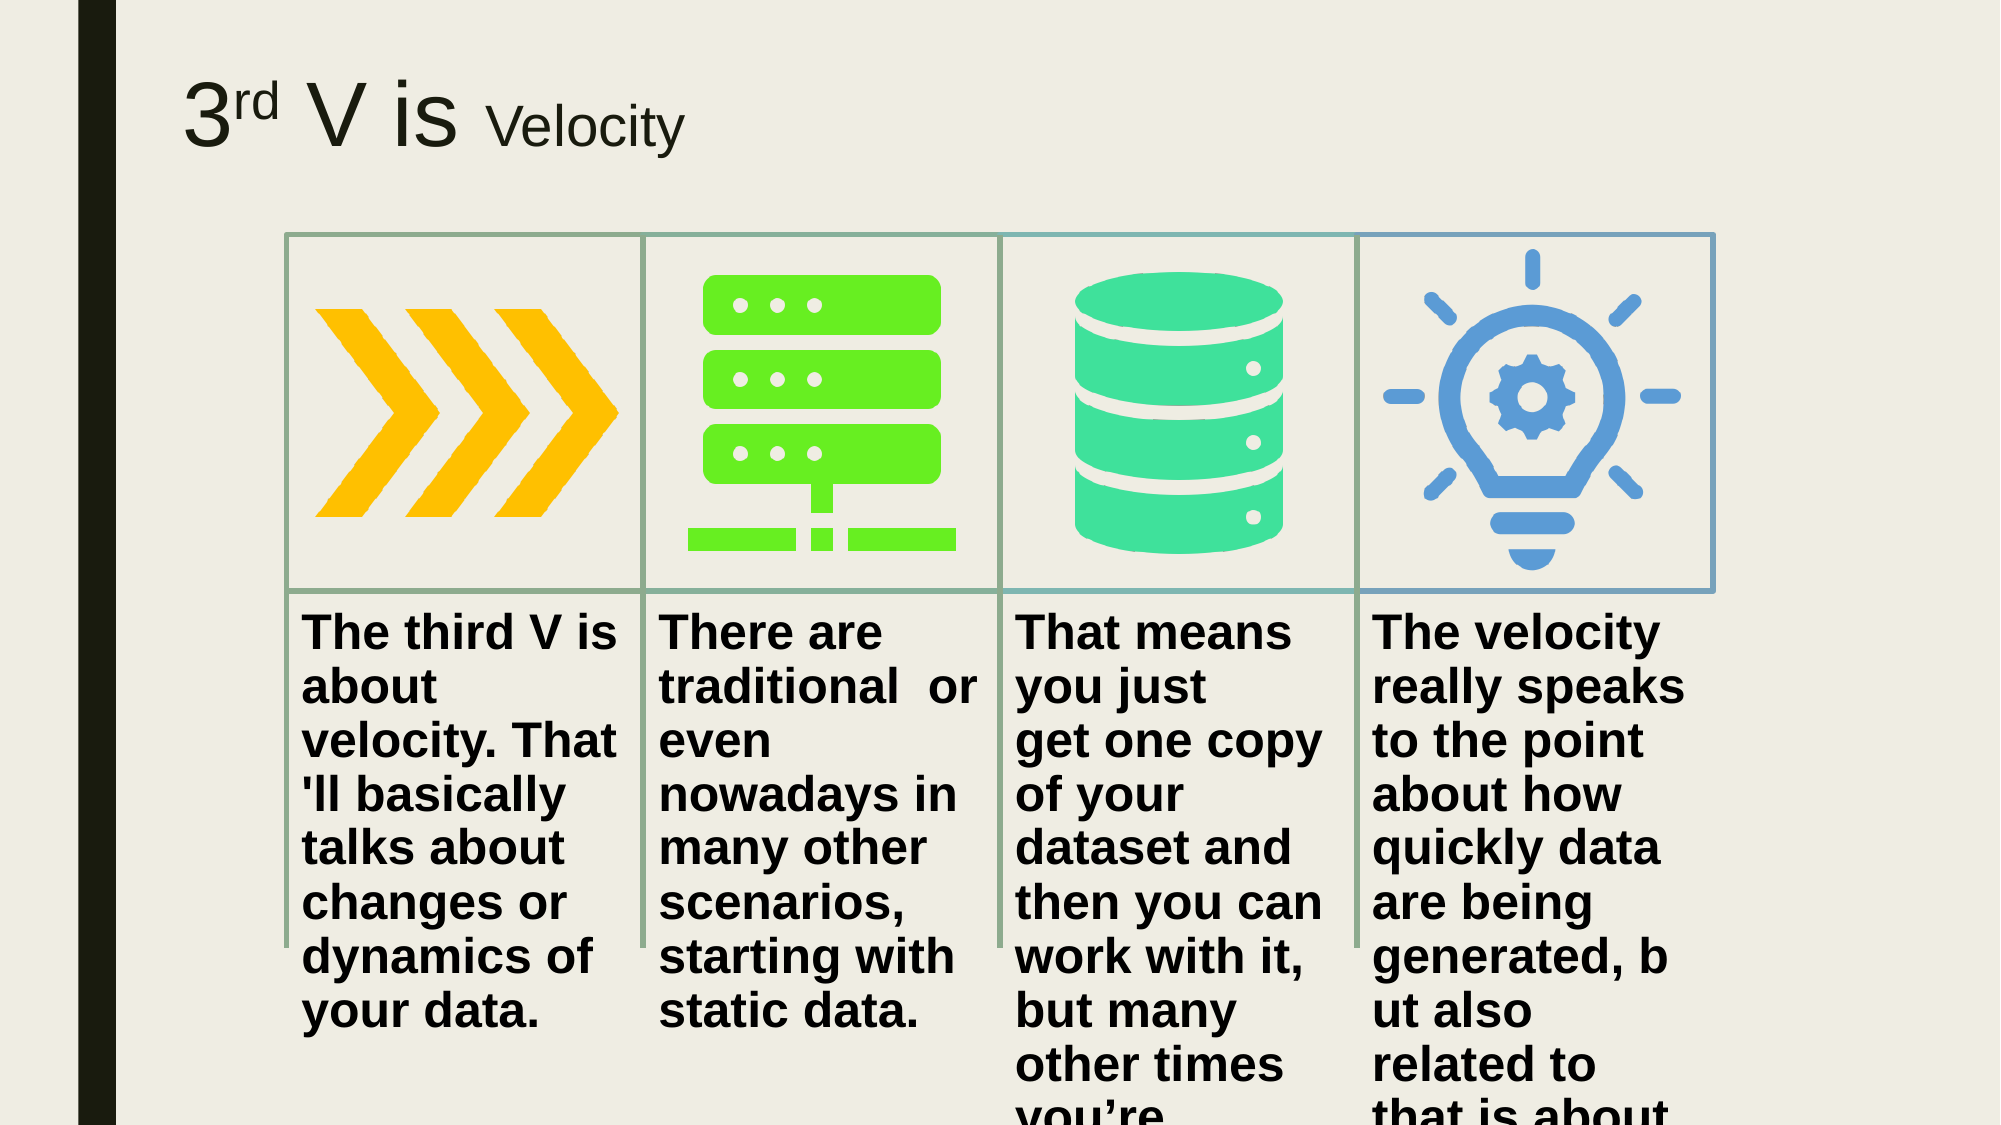

# 3rd V is Velocity
The third V is about velocity. That'll basically talks about  changes or dynamics of your data.
There are traditional  or even nowadays in many other scenarios,  starting with static data.
That means you just get one copy of your dataset and then you can work with it,  but many other times you’re  talking about things that change
The velocity really speaks to the point about how quickly data are being generated, but also related to that is about how quickly your analysis needs to be done, how you react to the dynamic data